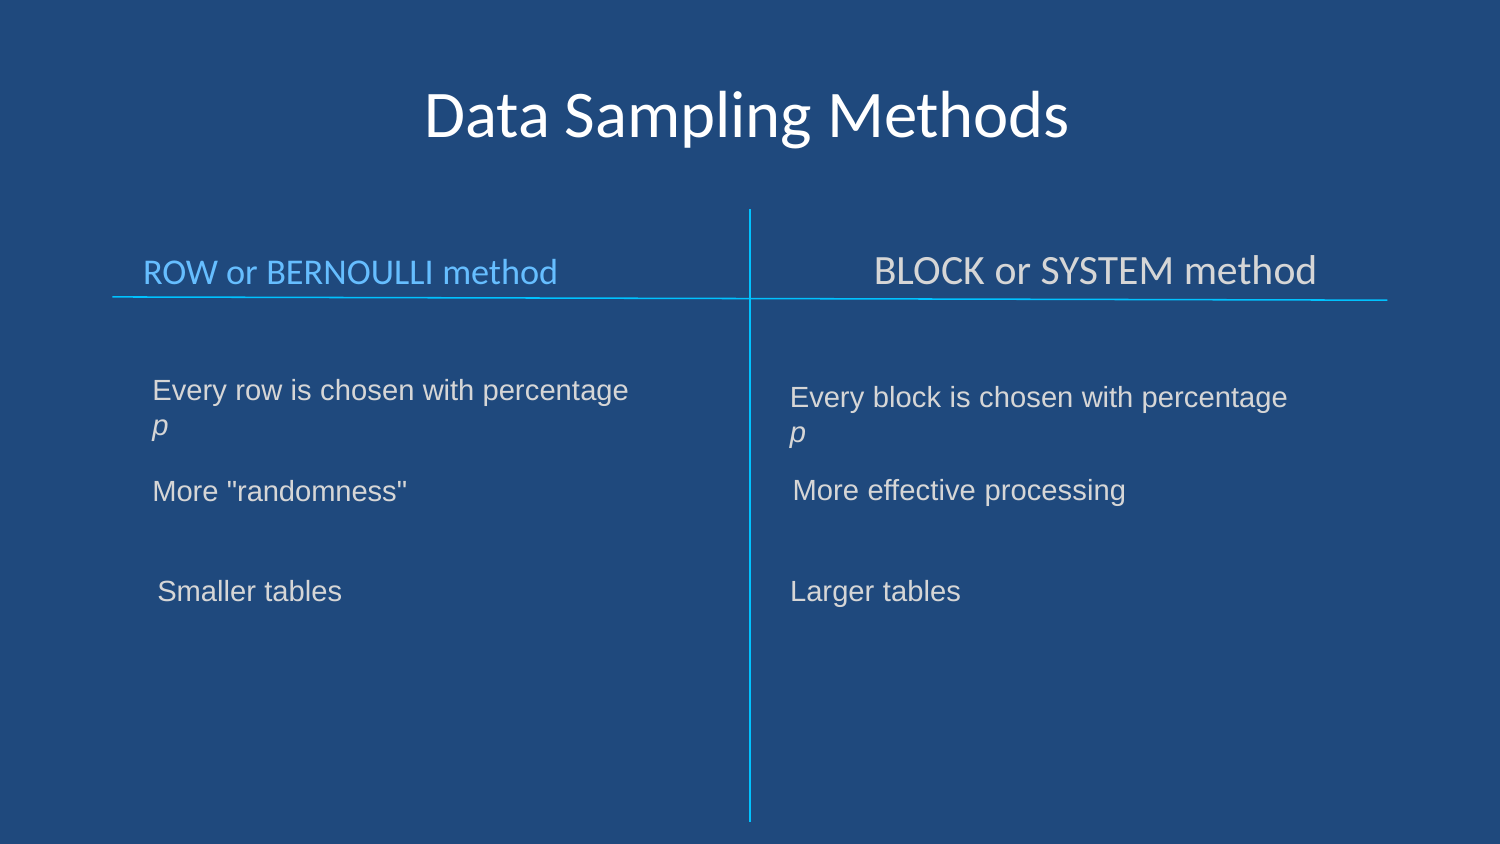

# Data Sampling Methods

ROW or BERNOULLI method	BLOCK or SYSTEM method
Every row is chosen with percentage p
Every block is chosen with percentage p
More effective processing
More "randomness"
Smaller tables
Larger tables